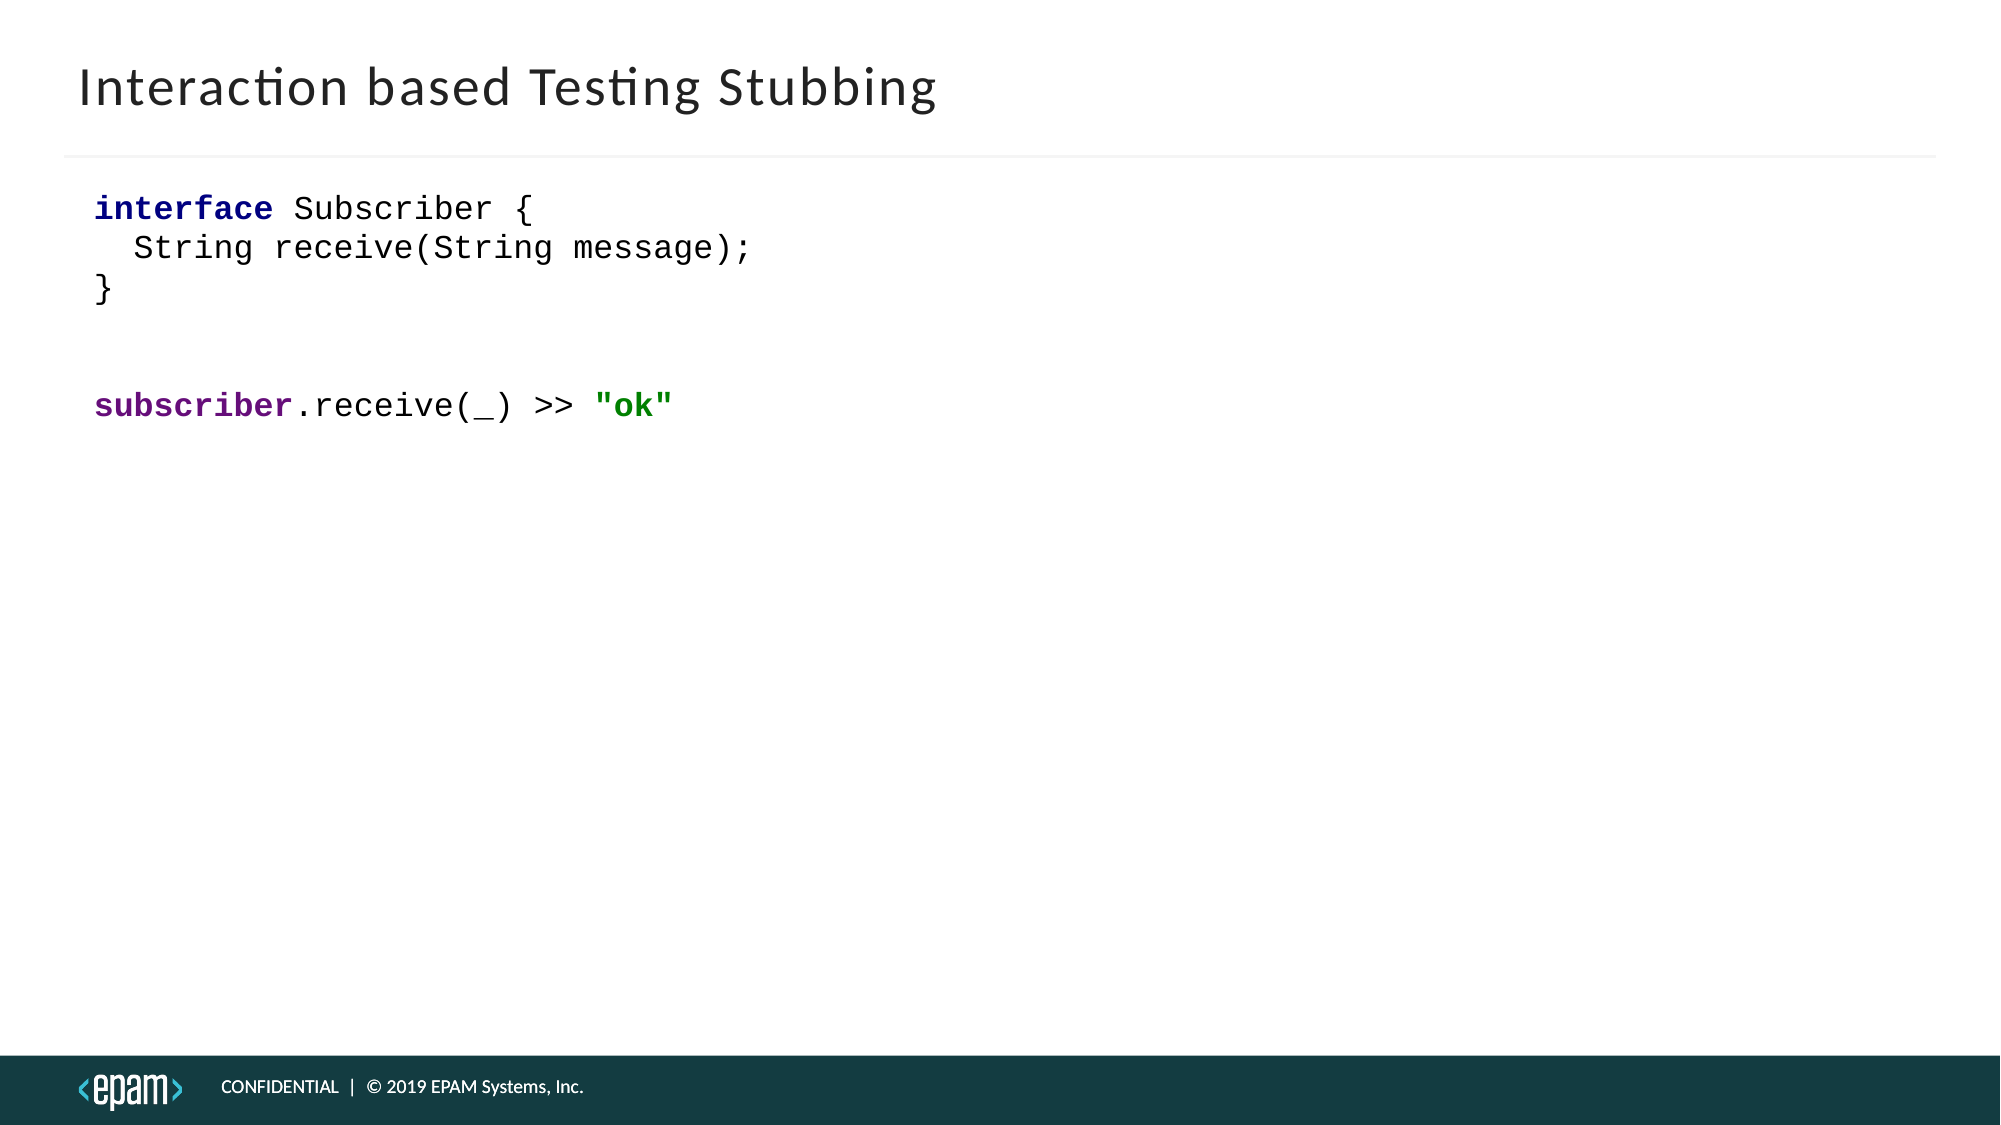

# Interaction based Testing Stubbing
interface Subscriber {
  String receive(String message);
}
subscriber.receive(_) >> "ok"
CONFIDENTIAL  |  © 2019 EPAM Systems, Inc.